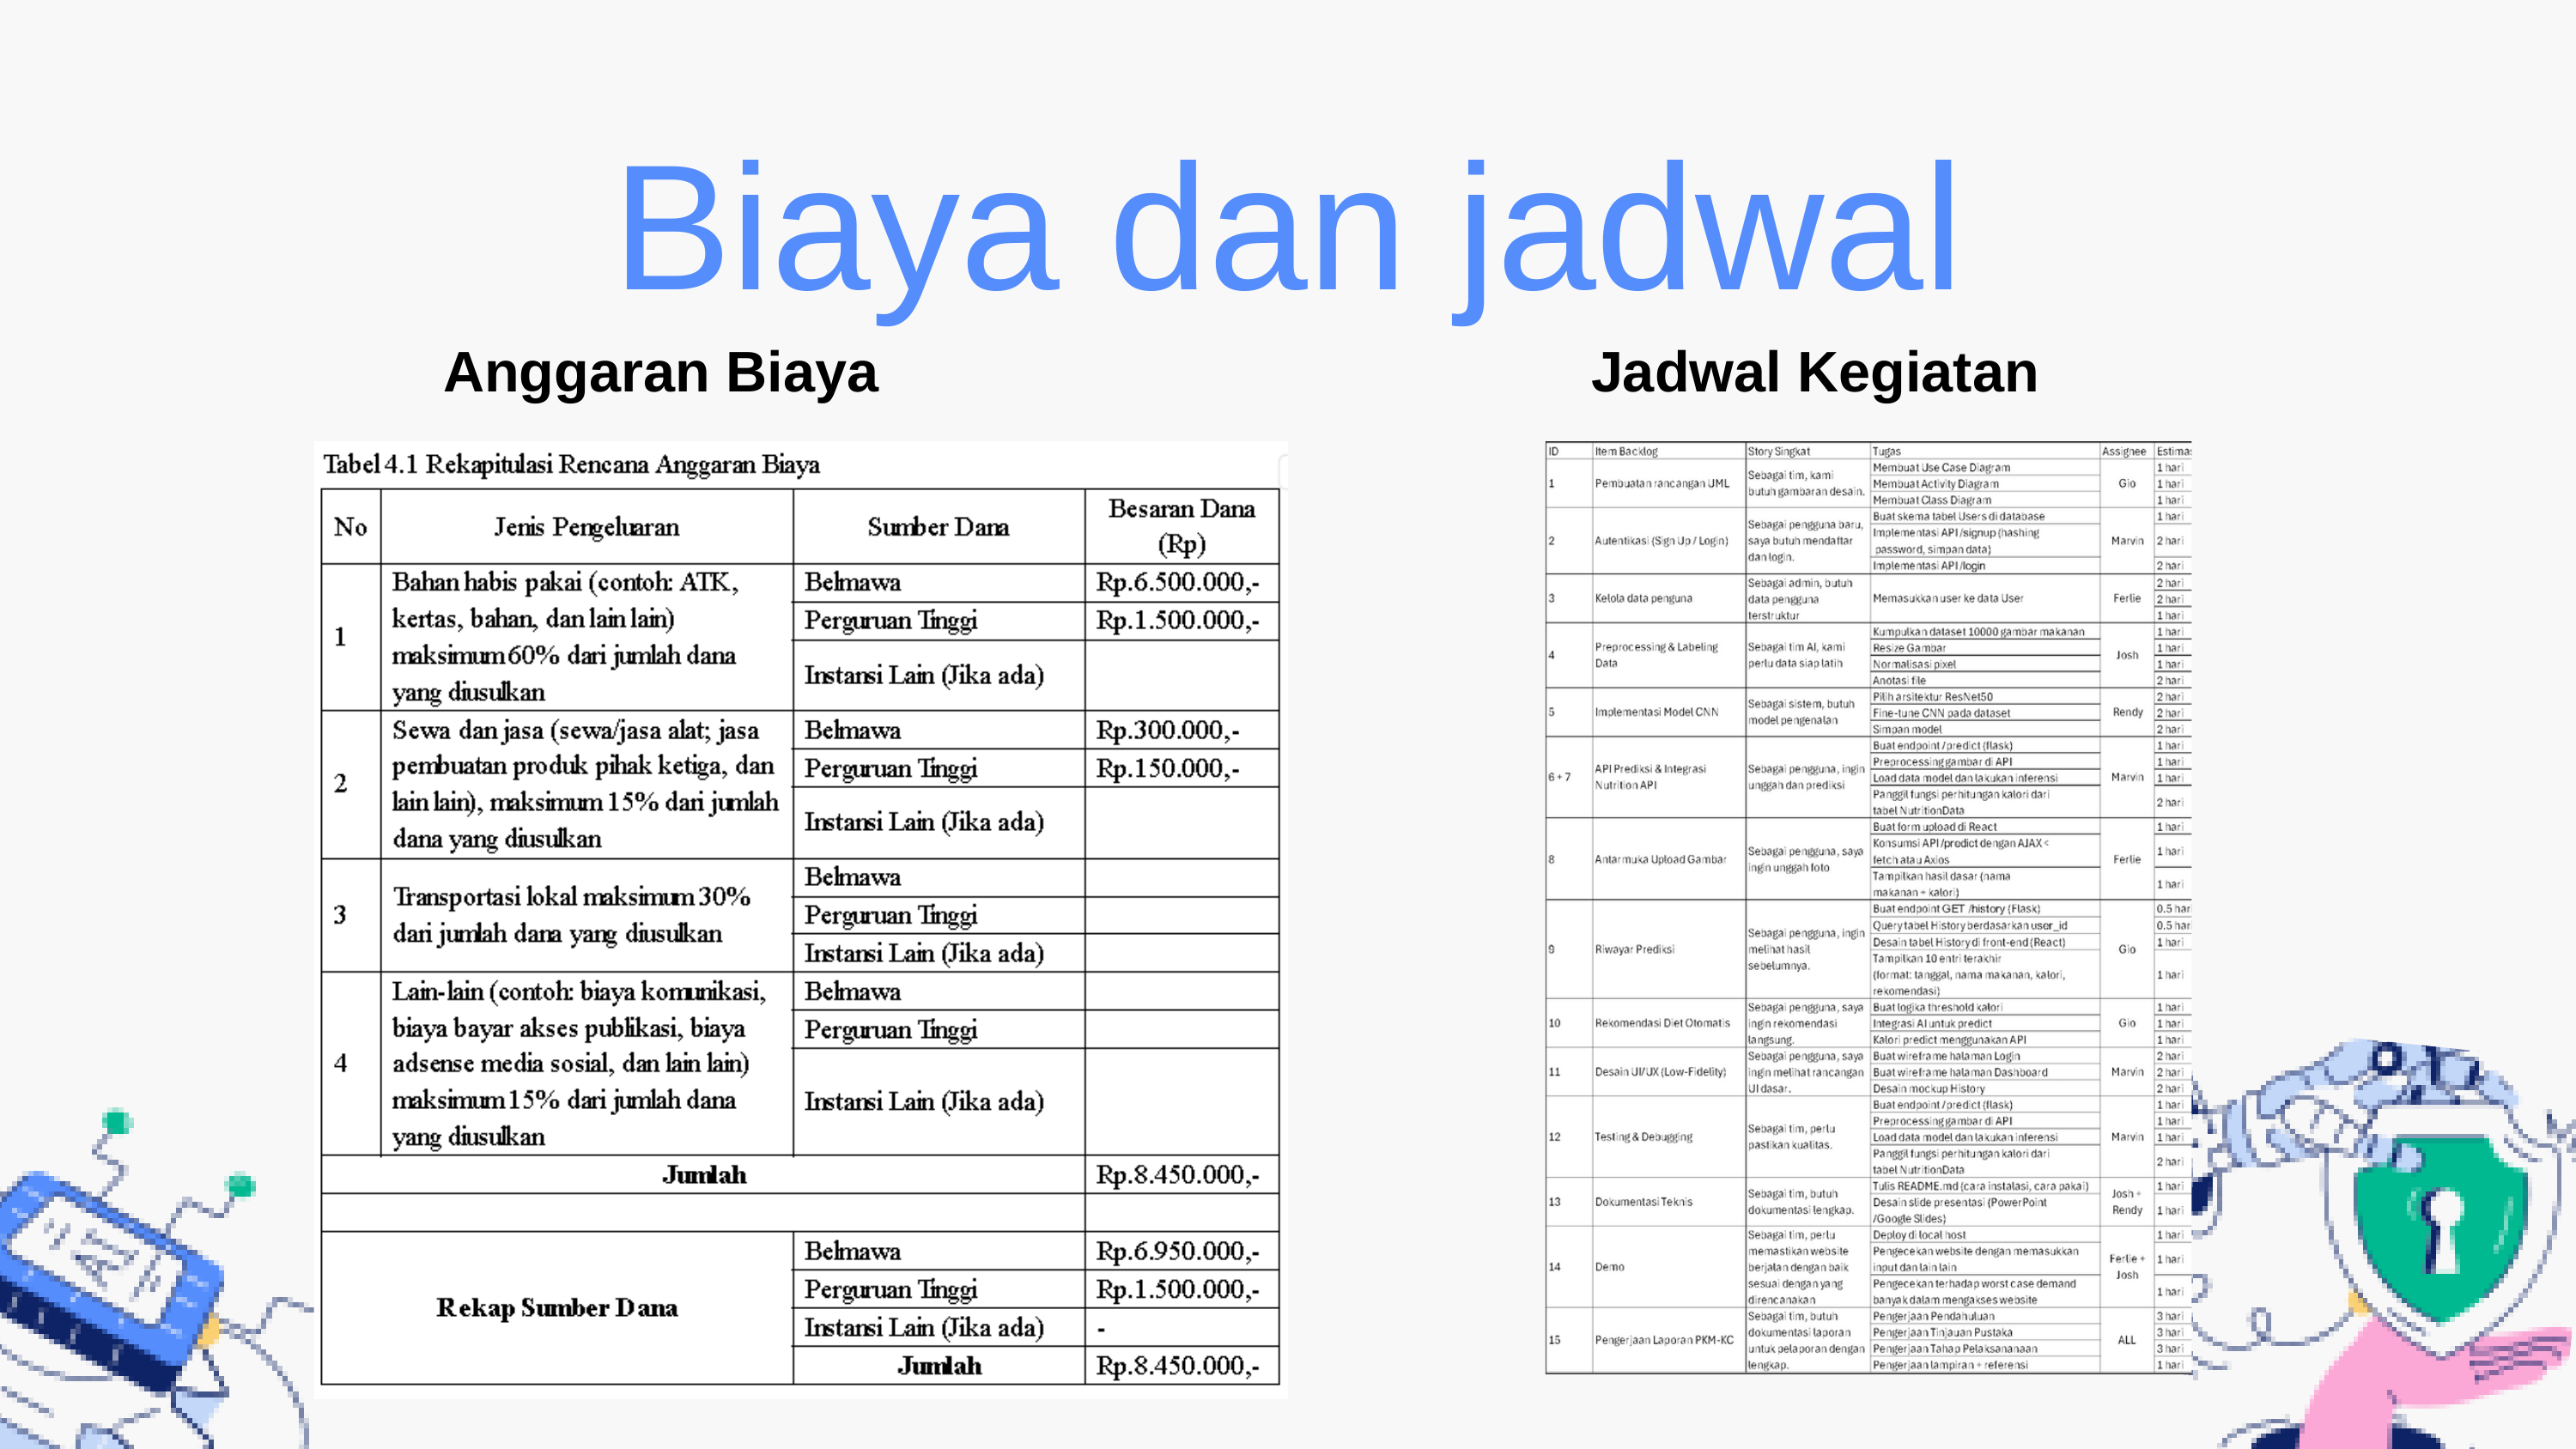

Biaya dan jadwal
Anggaran Biaya                                             Jadwal Kegiatan